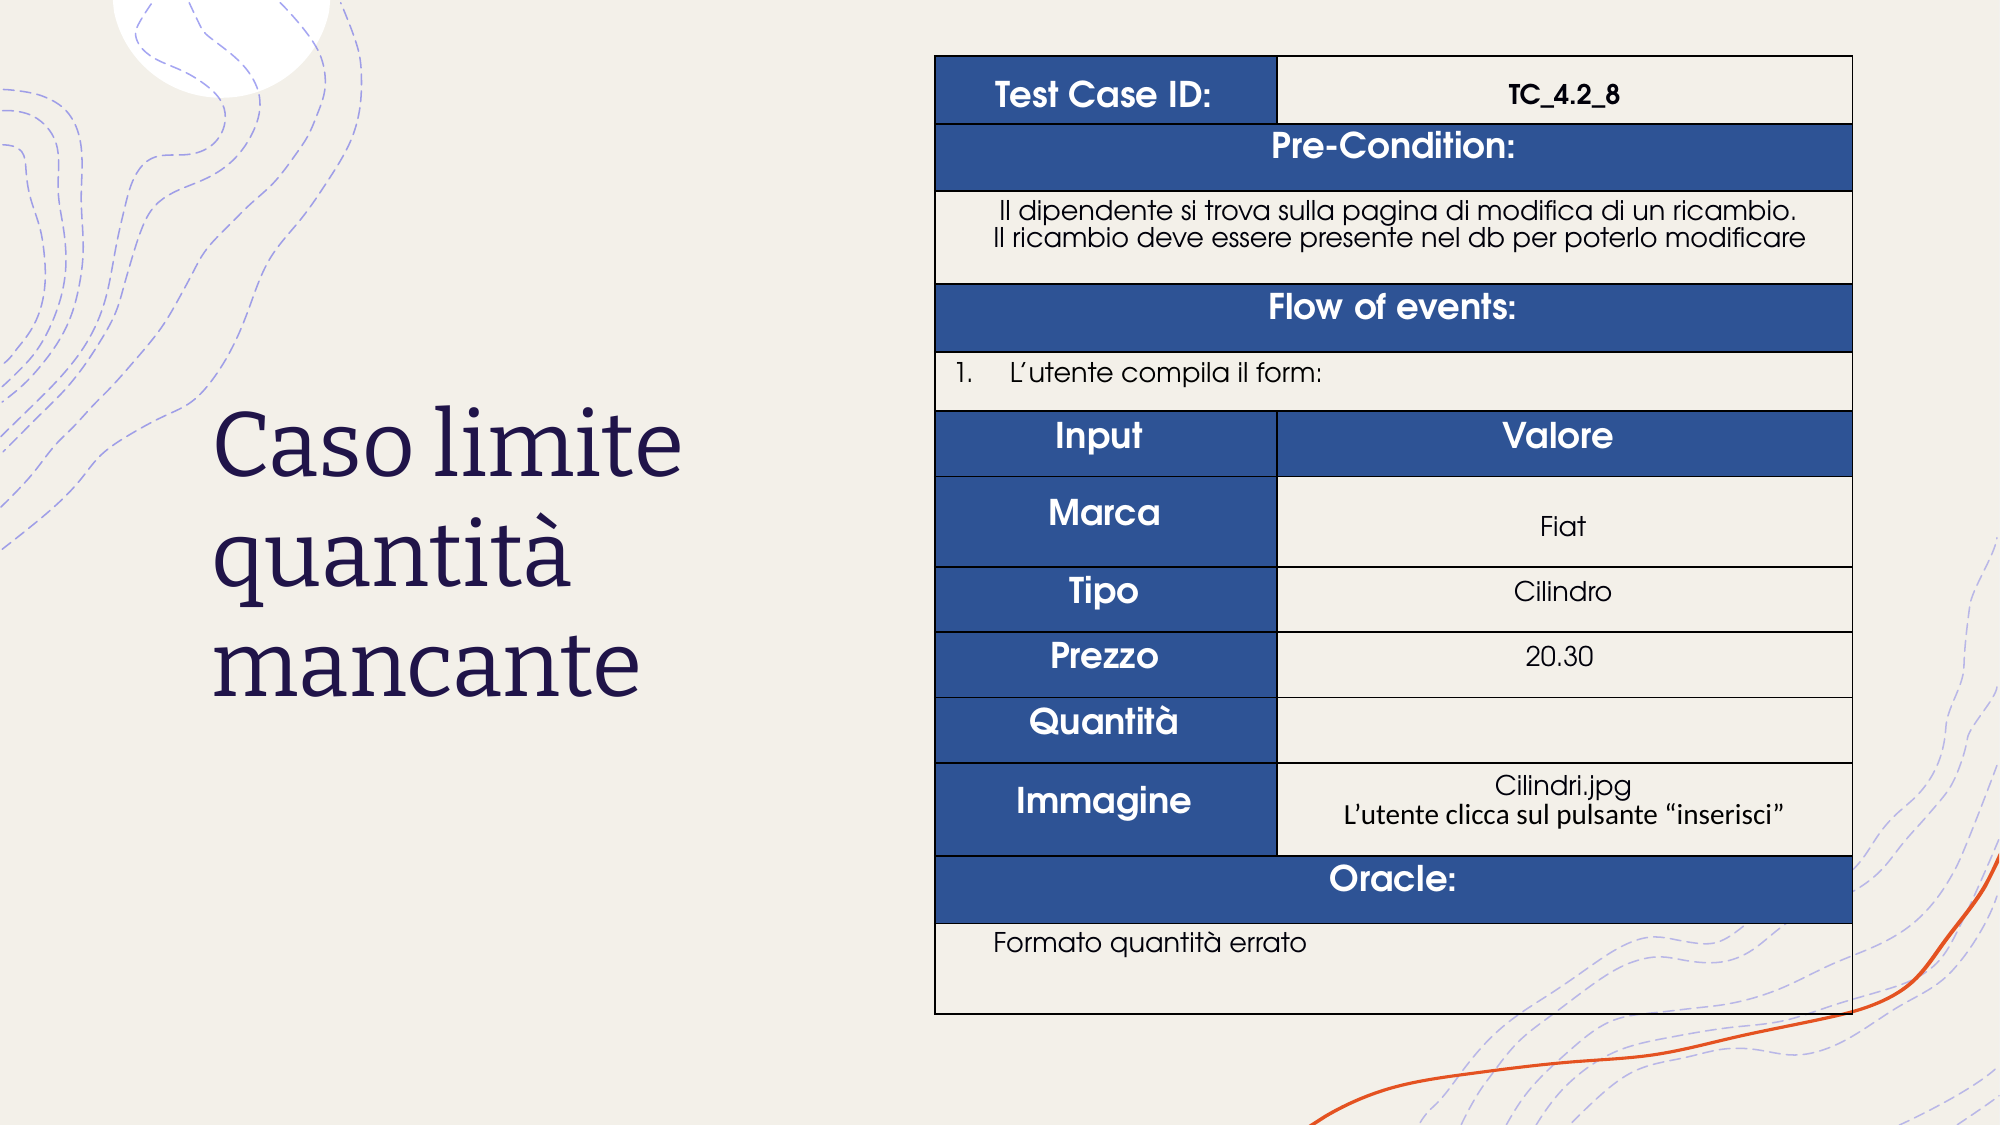

| Test Case ID: | TC\_4.2\_8 |
| --- | --- |
| Pre-Condition: |  |
| Il dipendente si trova sulla pagina di modifica di un ricambio. Il ricambio deve essere presente nel db per poterlo modificare |  |
| Flow of events: |  |
| L’utente compila il form: |  |
| Input | Valore |
| Marca | Fiat |
| Tipo | Cilindro |
| Prezzo | 20.30 |
| Quantità |  |
| Immagine | Cilindri.jpg L’utente clicca sul pulsante “inserisci” |
| Oracle: |  |
| Formato quantità errato |  |
# Caso limite quantità mancante